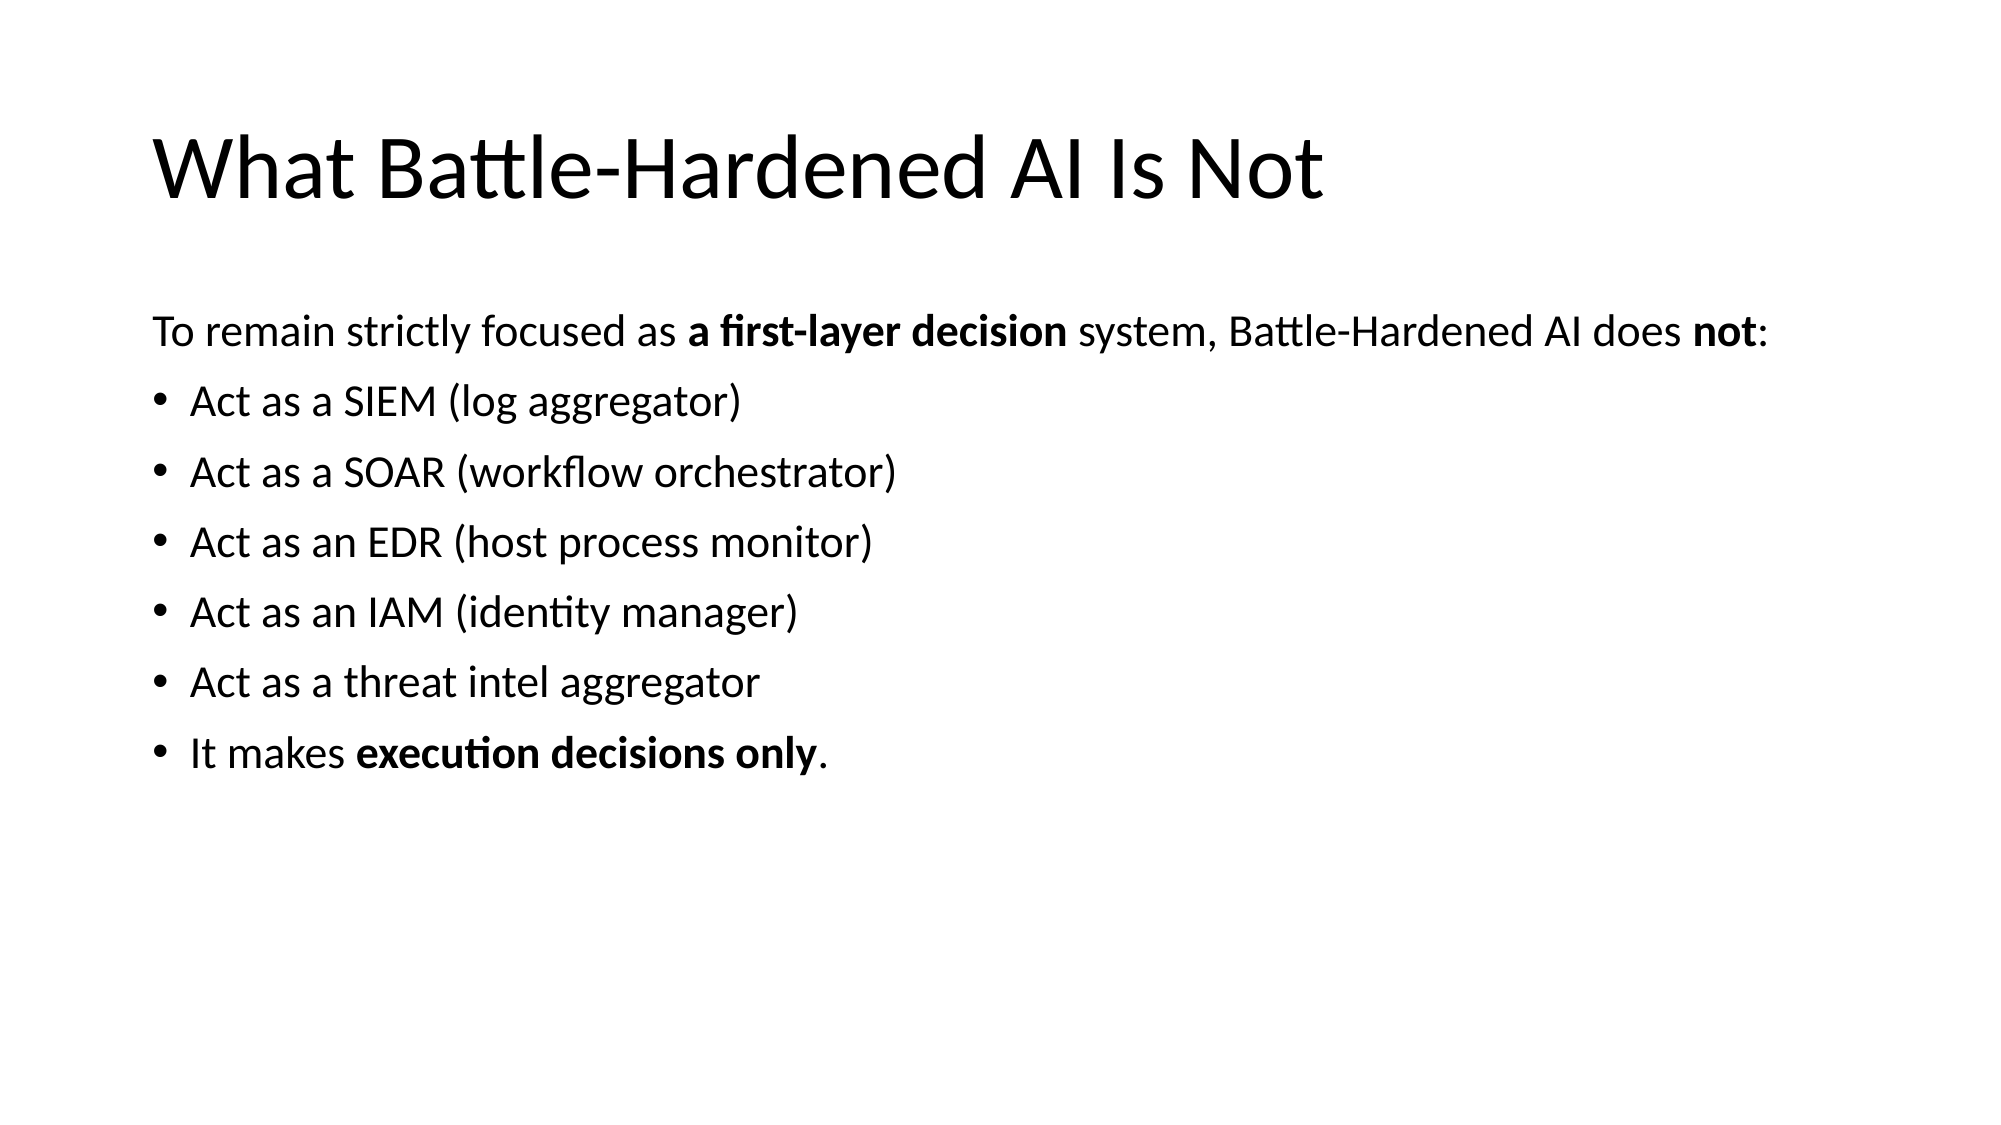

# What Battle-Hardened AI Is Not
To remain strictly focused as a first-layer decision system, Battle-Hardened AI does not:
Act as a SIEM (log aggregator)
Act as a SOAR (workflow orchestrator)
Act as an EDR (host process monitor)
Act as an IAM (identity manager)
Act as a threat intel aggregator
It makes execution decisions only.